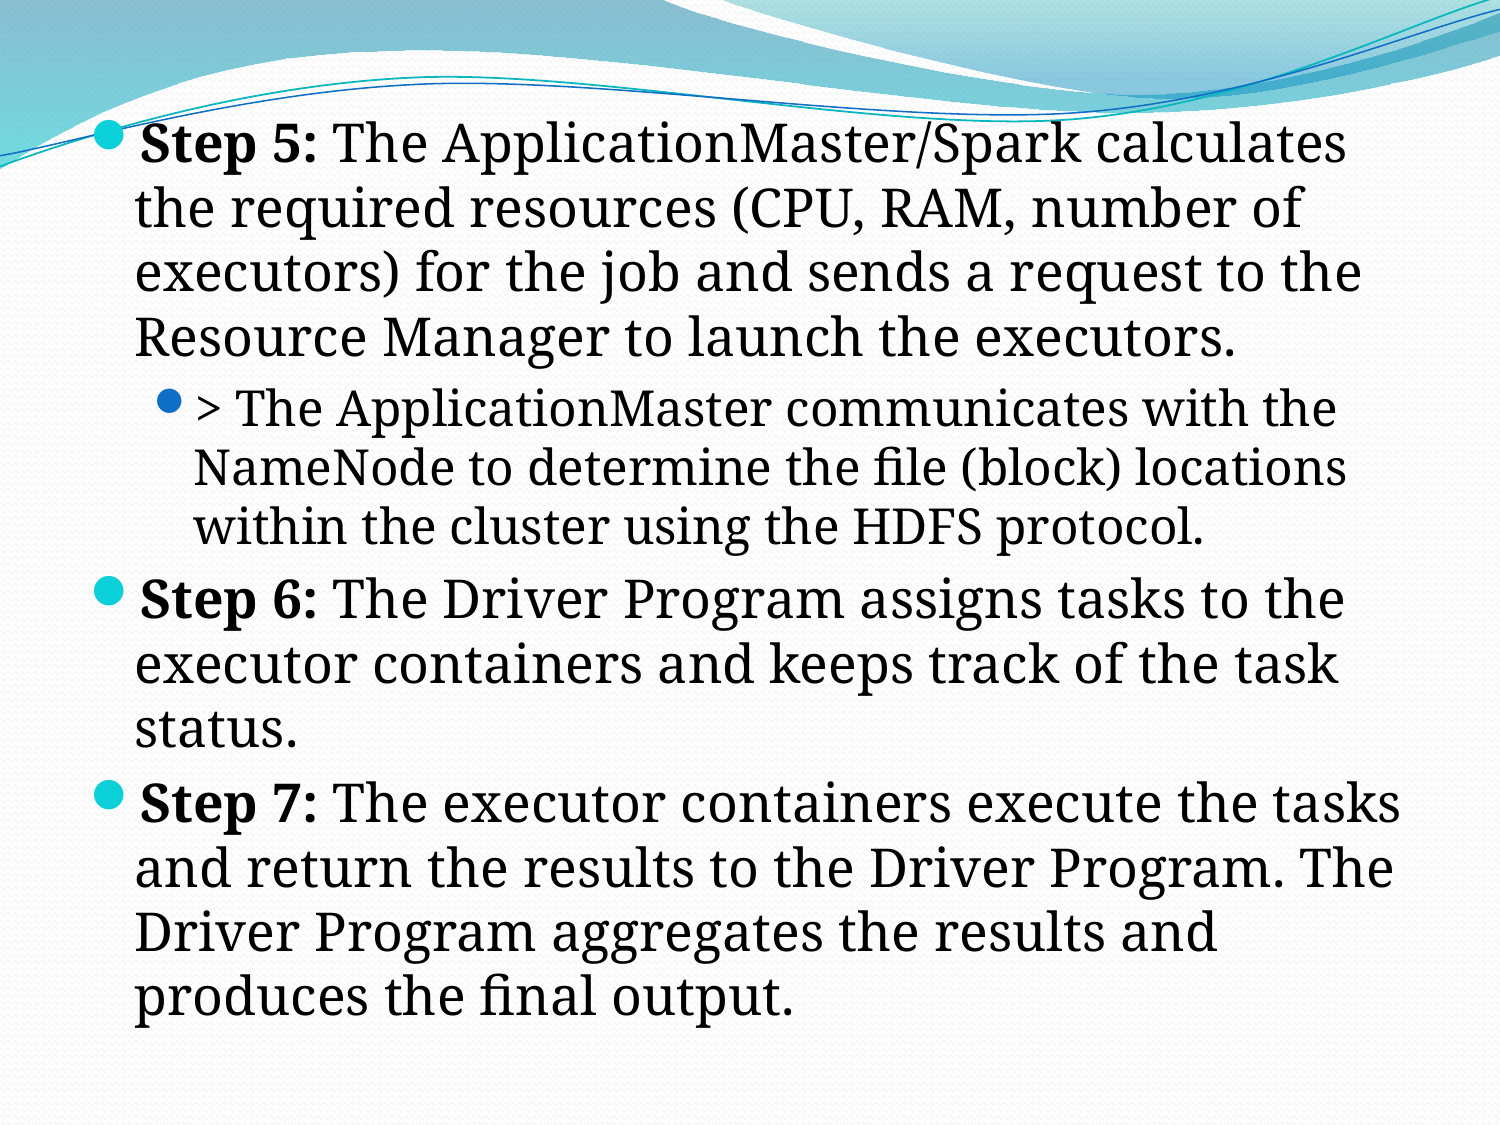

Step 5: The ApplicationMaster/Spark calculates the required resources (CPU, RAM, number of executors) for the job and sends a request to the Resource Manager to launch the executors.
> The ApplicationMaster communicates with the NameNode to determine the file (block) locations within the cluster using the HDFS protocol.
Step 6: The Driver Program assigns tasks to the executor containers and keeps track of the task status.
Step 7: The executor containers execute the tasks and return the results to the Driver Program. The Driver Program aggregates the results and produces the final output.